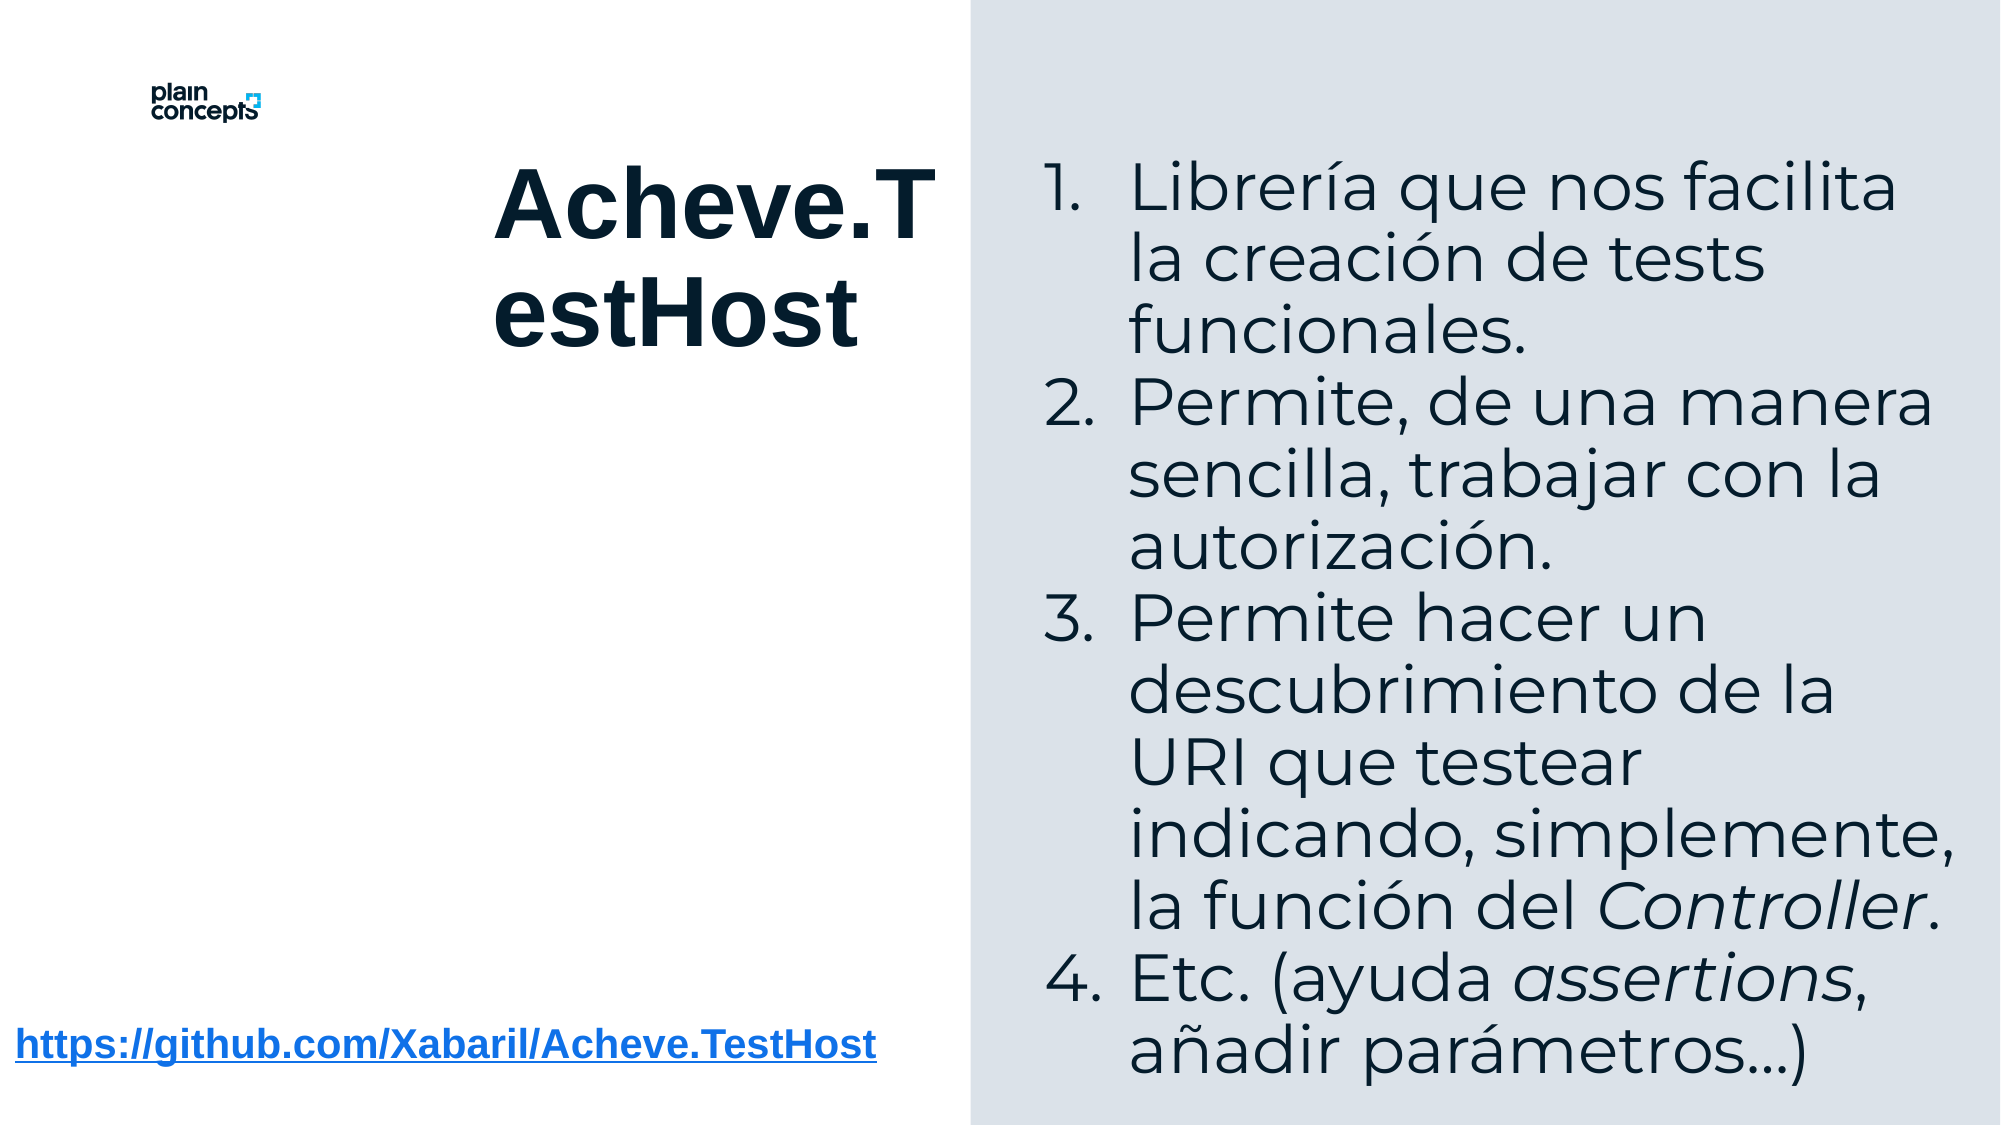

Acheve.TestHost
Librería que nos facilita la creación de tests funcionales.
Permite, de una manera sencilla, trabajar con la autorización.
Permite hacer un descubrimiento de la URI que testear indicando, simplemente, la función del Controller.
Etc. (ayuda assertions, añadir parámetros…)
https://github.com/Xabaril/Acheve.TestHost